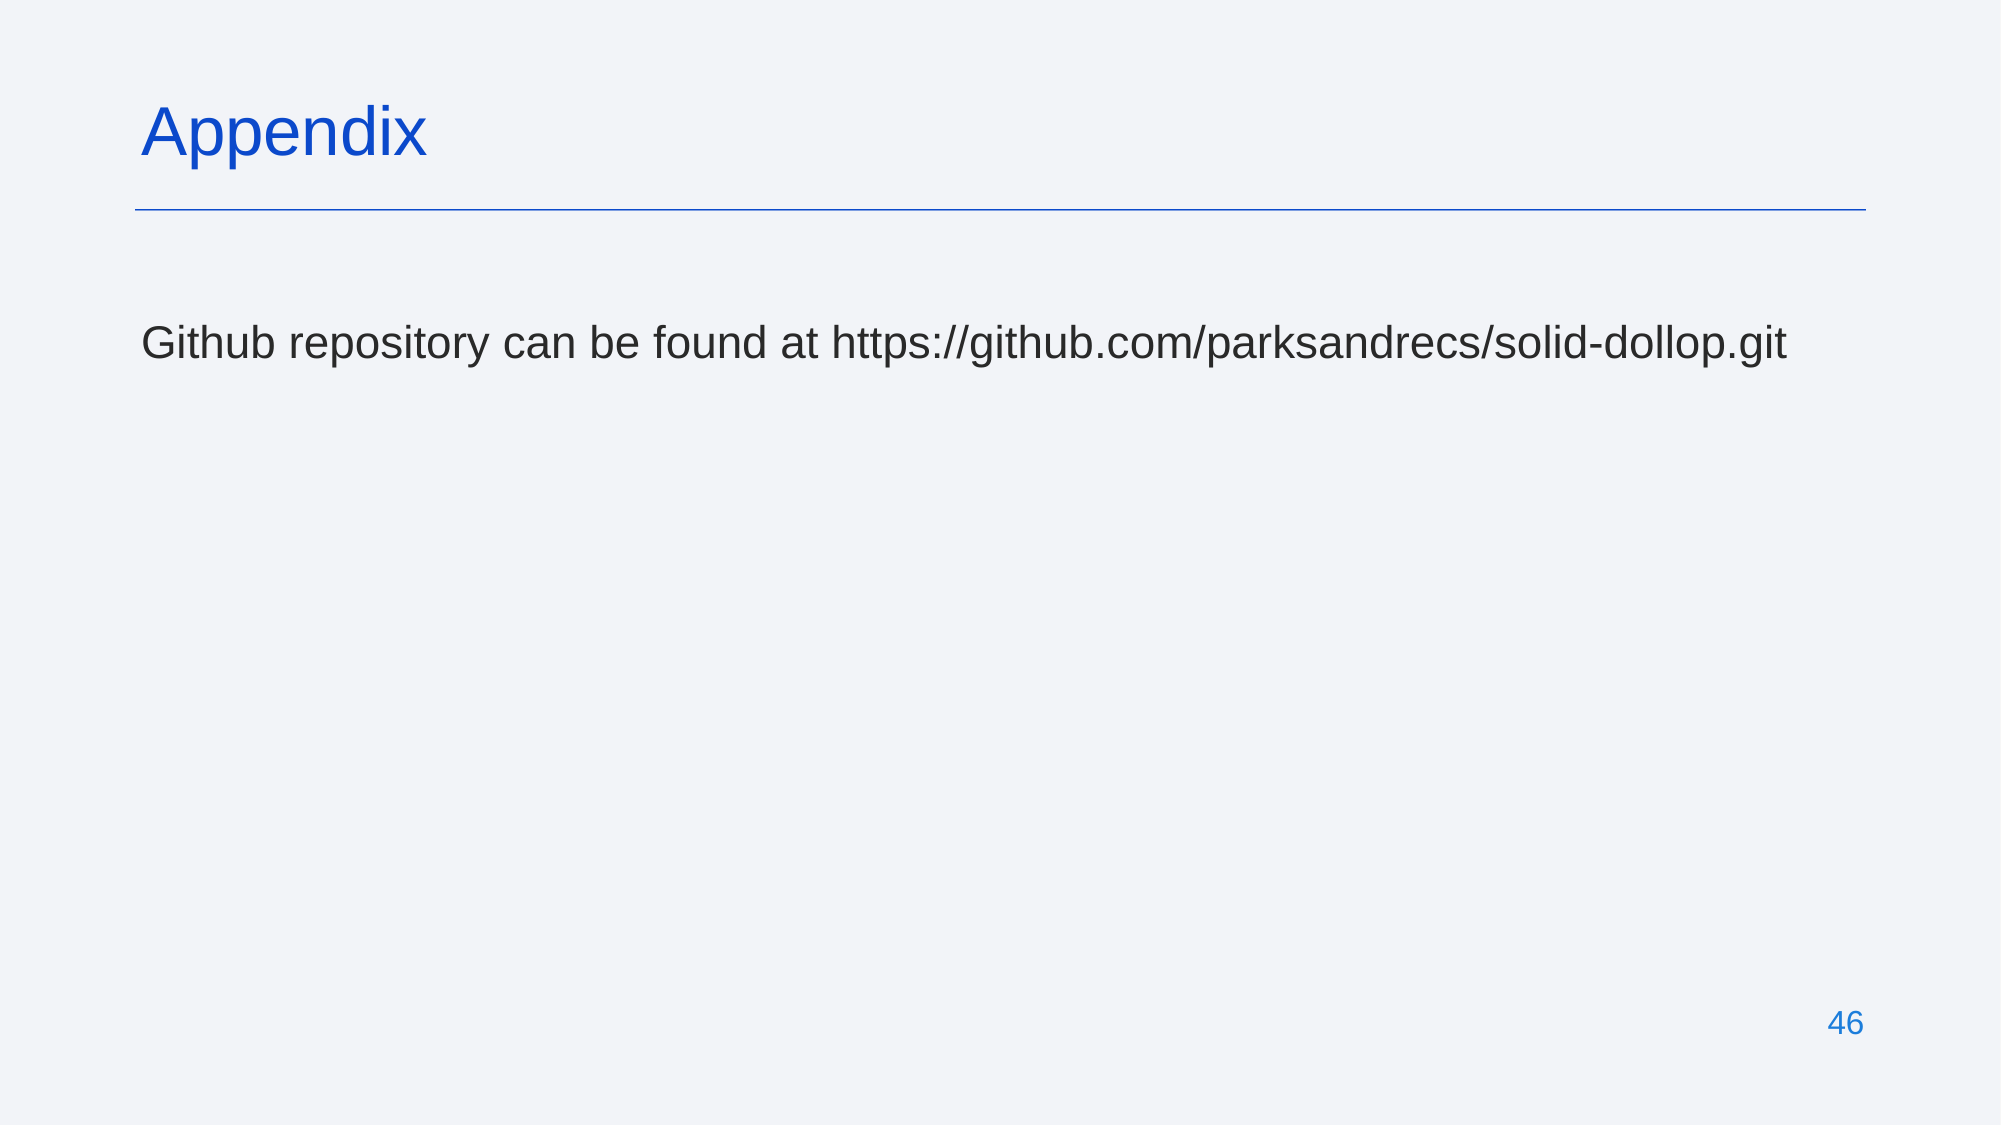

Appendix
Github repository can be found at https://github.com/parksandrecs/solid-dollop.git
46